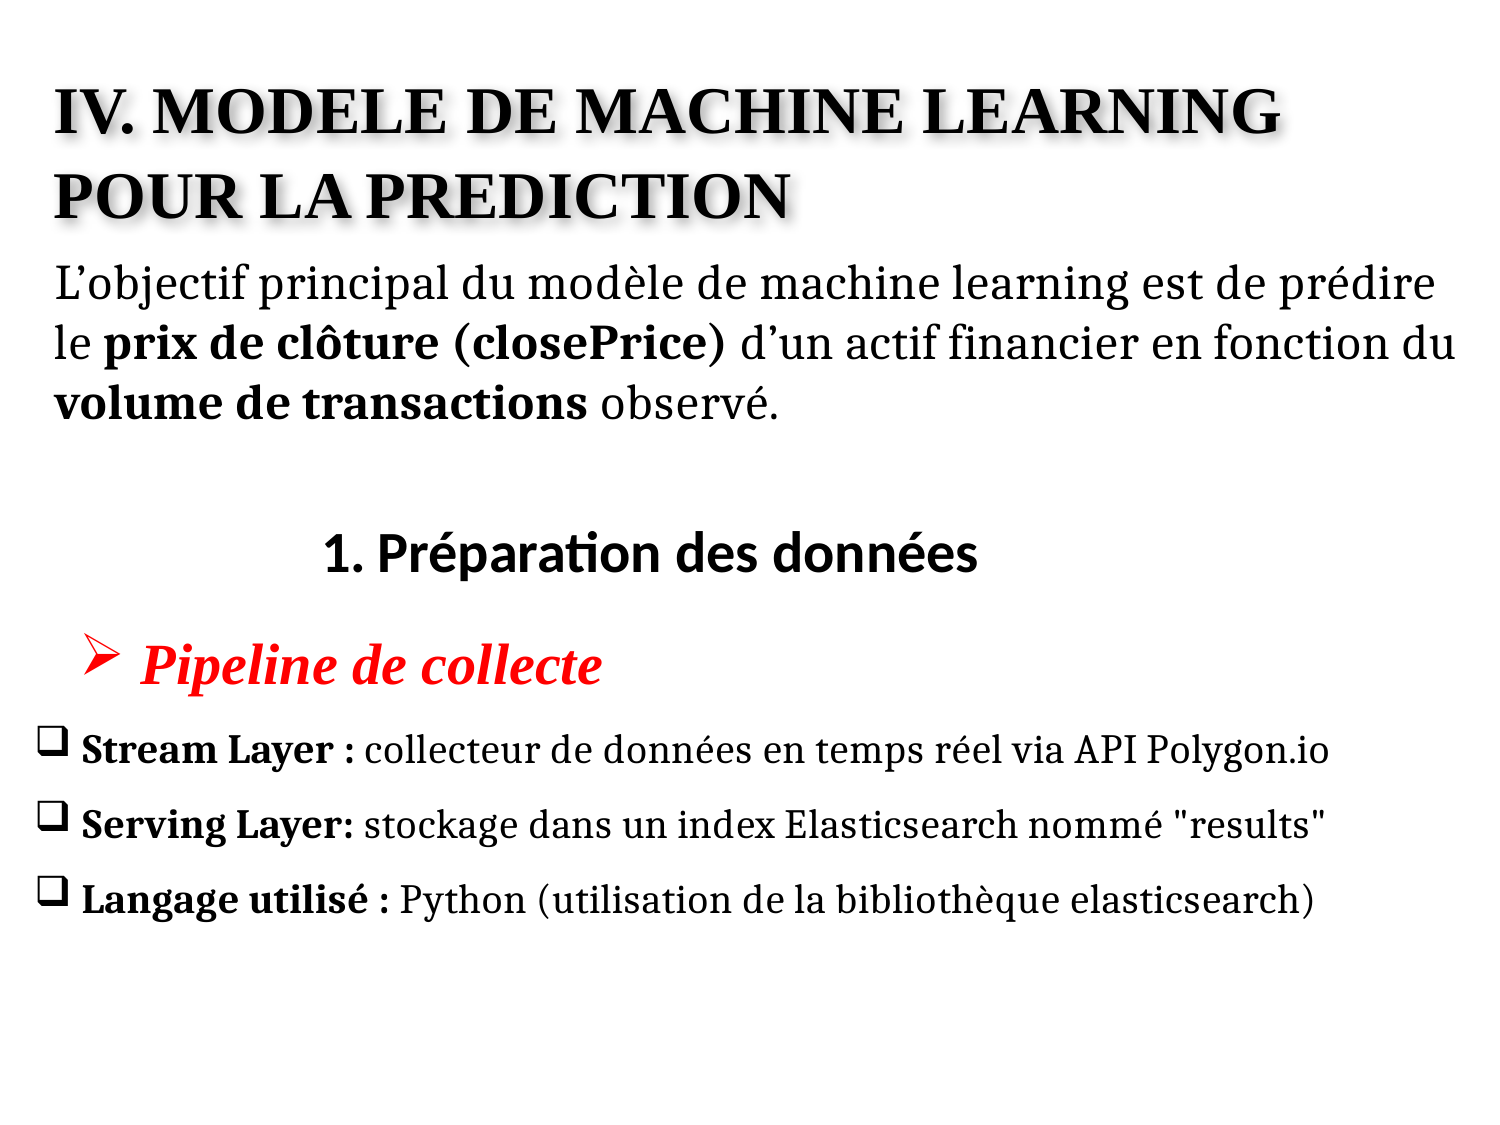

IV. MODELE DE MACHINE LEARNING POUR LA PREDICTION
L’objectif principal du modèle de machine learning est de prédire le prix de clôture (closePrice) d’un actif financier en fonction du volume de transactions observé.

Préparation des données
 Pipeline de collecte
Stream Layer : collecteur de données en temps réel via API Polygon.io
Serving Layer: stockage dans un index Elasticsearch nommé "results"
Langage utilisé : Python (utilisation de la bibliothèque elasticsearch)